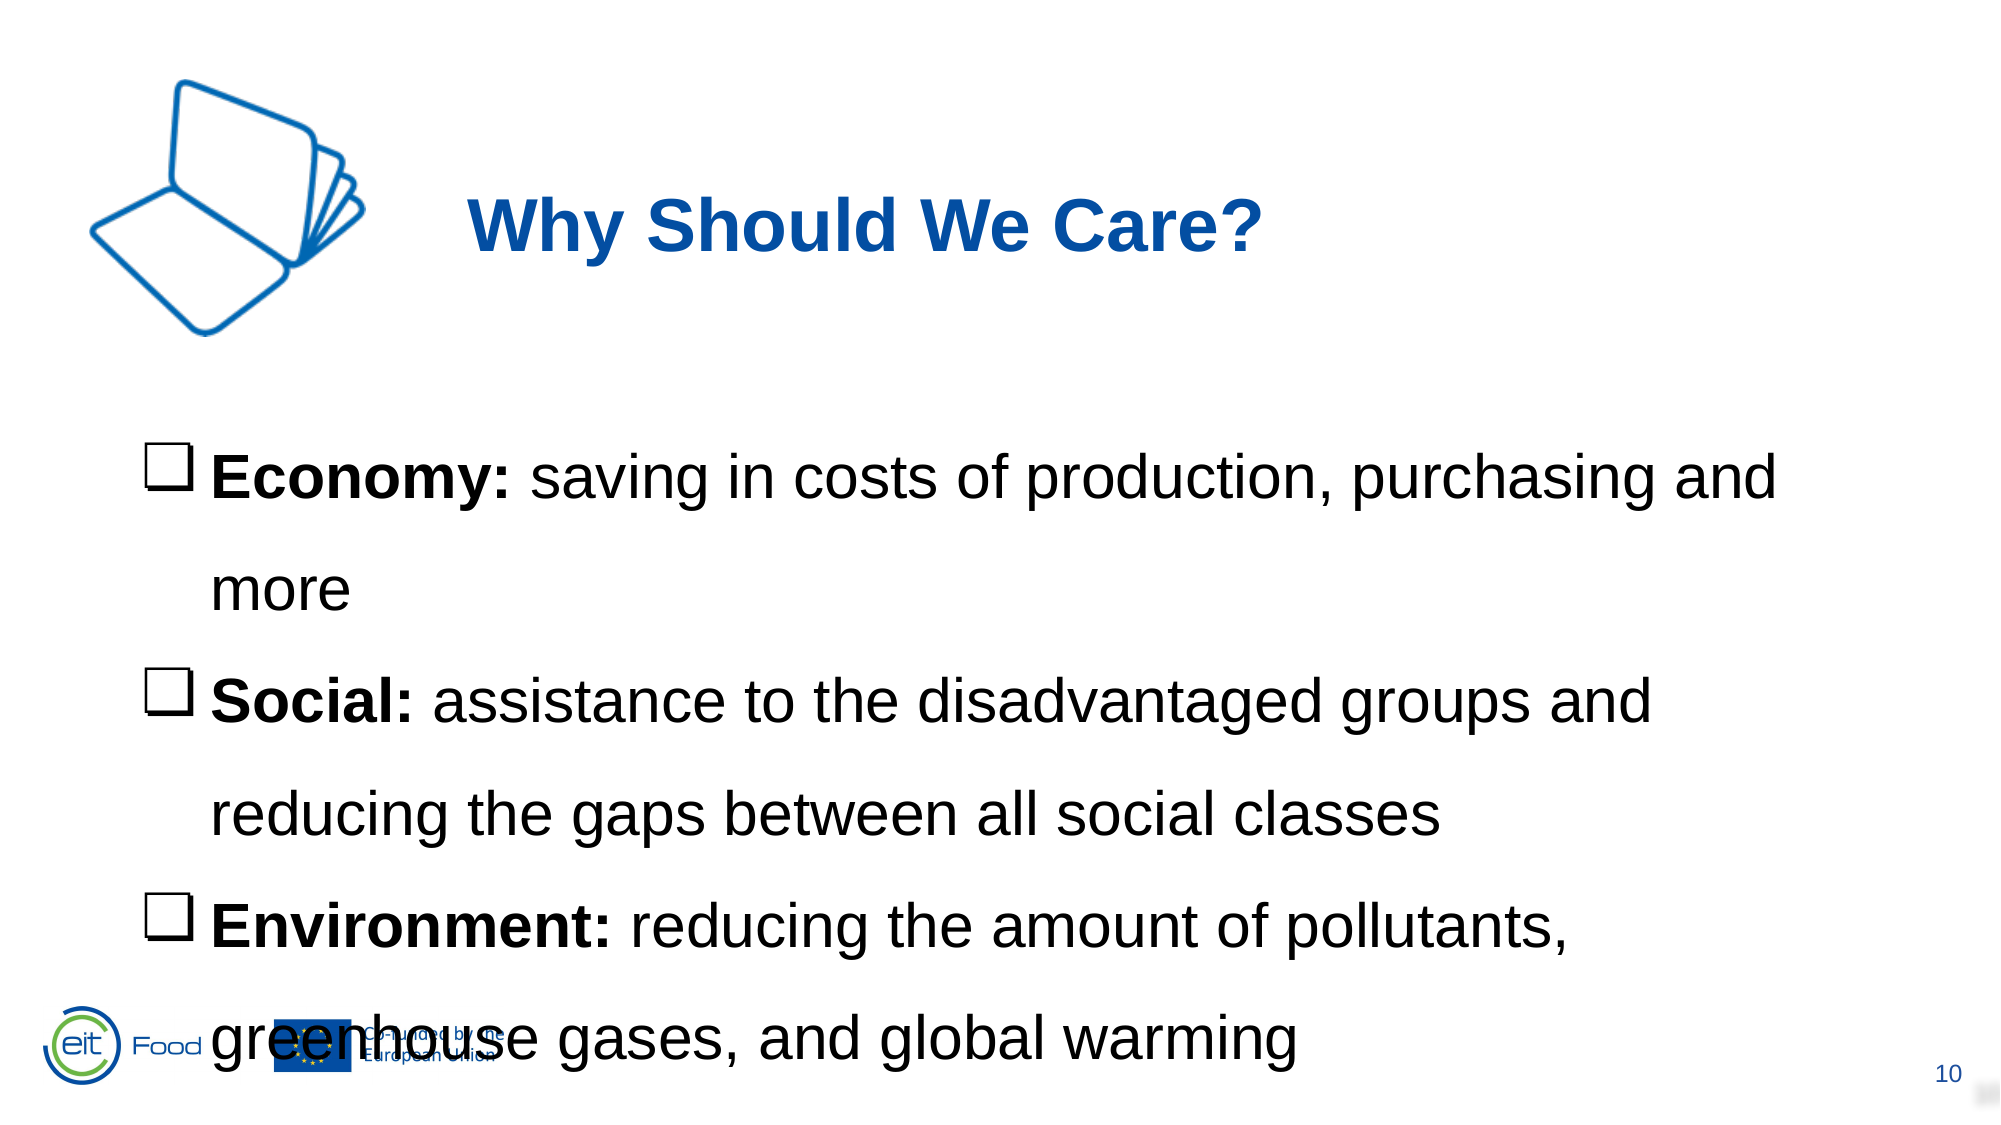

Why Should We Care?
Economy: saving in costs of production, purchasing and more
Social: assistance to the disadvantaged groups and reducing the gaps between all social classes
Environment: reducing the amount of pollutants, greenhouse gases, and global warming
10